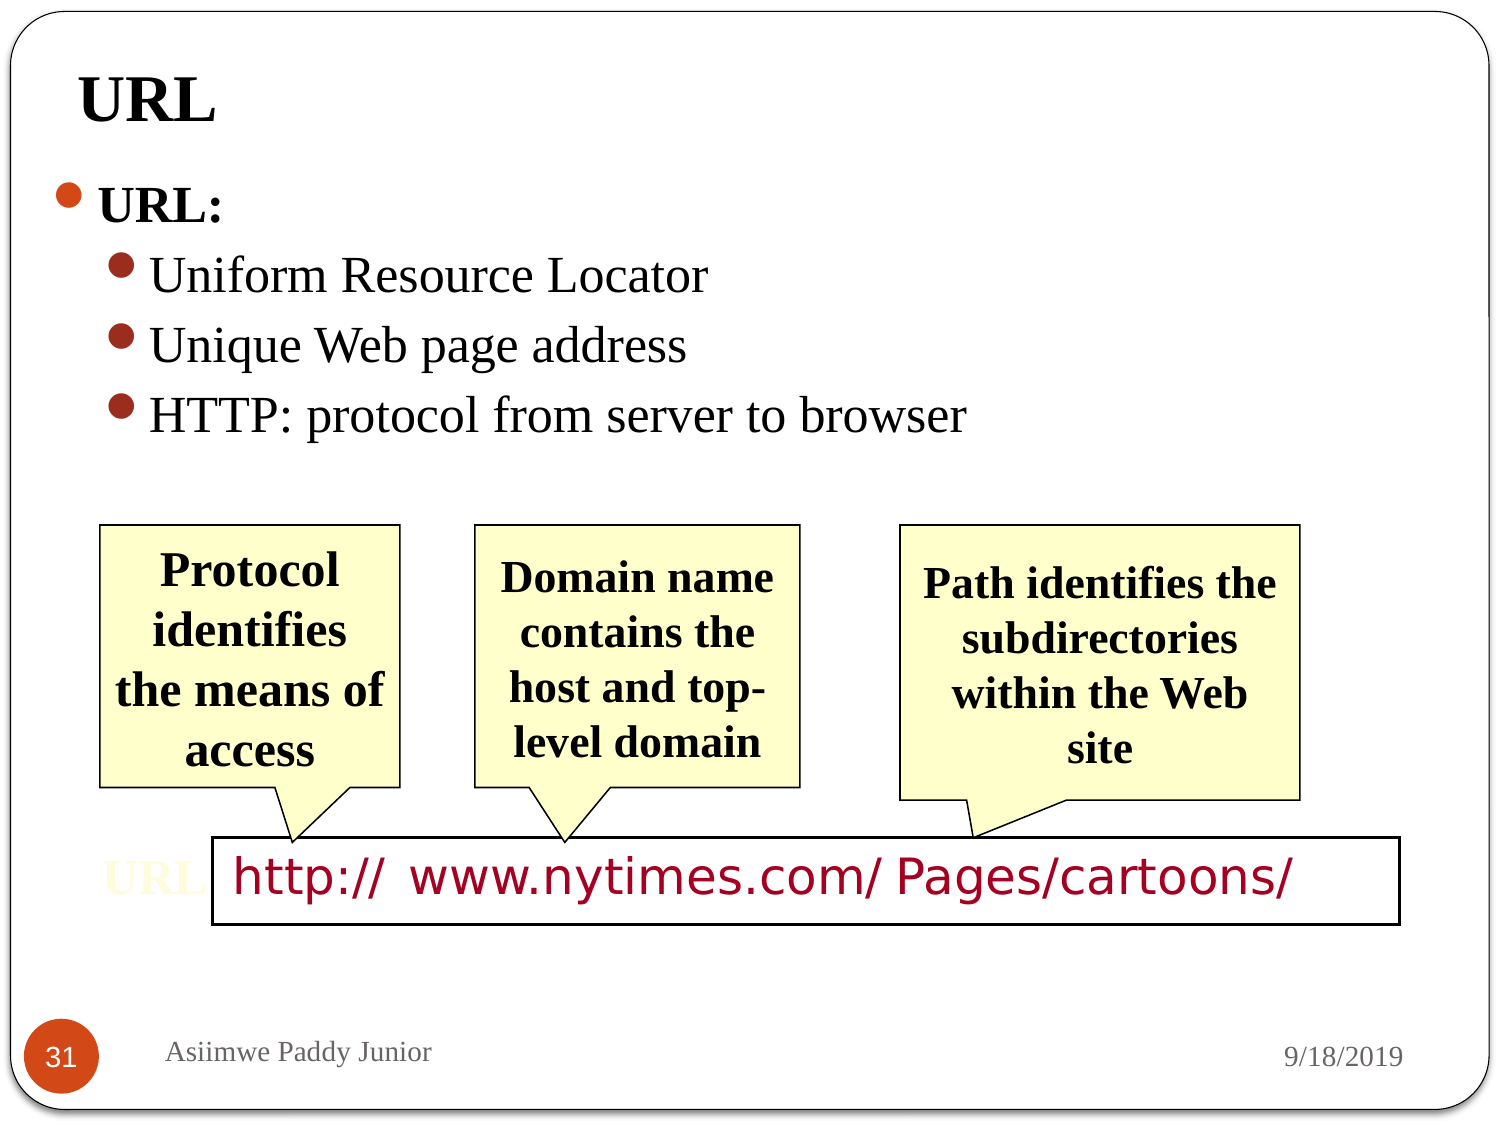

# URL
URL:
Uniform Resource Locator
Unique Web page address
HTTP: protocol from server to browser

Protocol identifies the means of access
Domain name contains the host and top-level domain
Path identifies the subdirectories within the Web site
URL
http://

www.nytimes.com/
Pages/cartoons/
Asiimwe Paddy Junior
9/18/2019
31